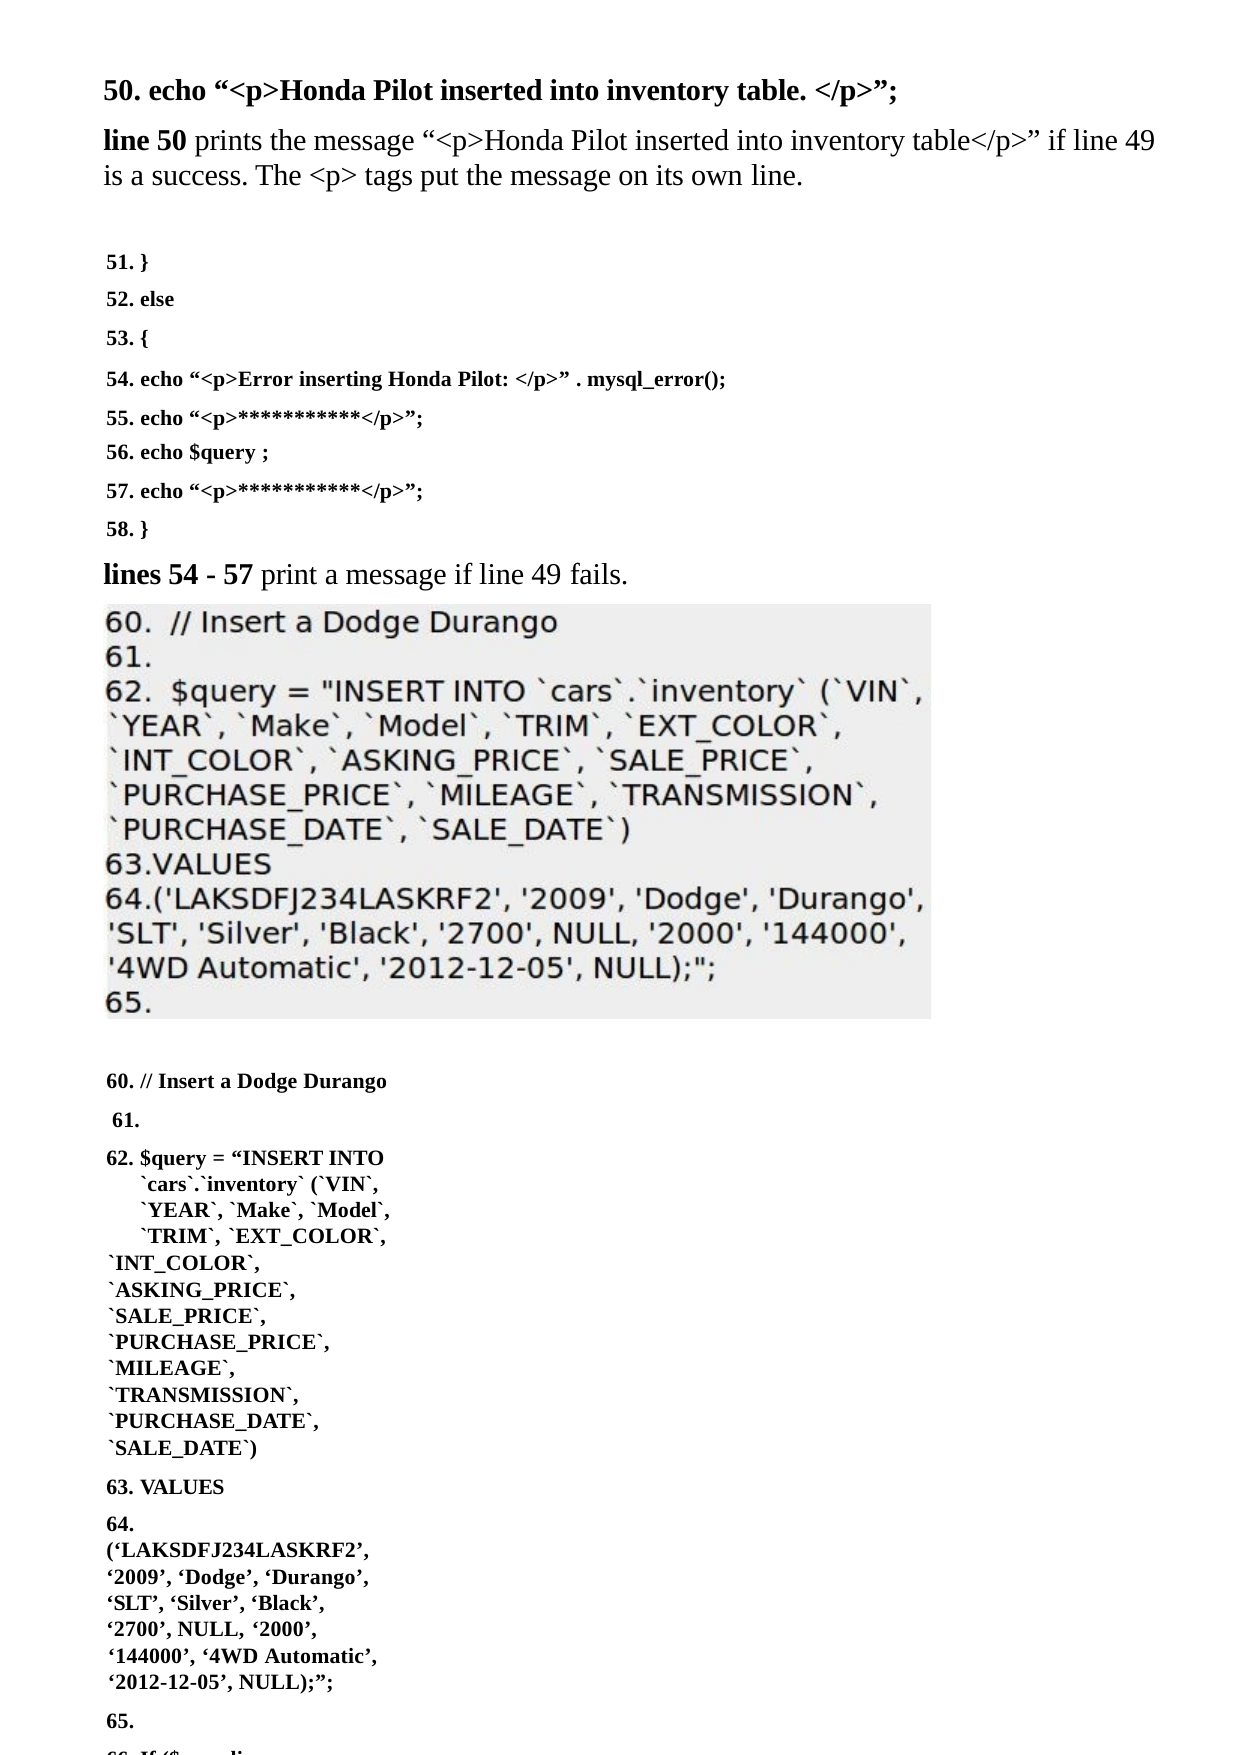

50. echo “<p>Honda Pilot inserted into inventory table. </p>”;
line 50 prints the message “<p>Honda Pilot inserted into inventory table</p>” if line 49  is a success. The <p> tags put the message on its own line.

51. }
52. else
53. {
54. echo “<p>Error inserting Honda Pilot: </p>” . mysql_error();  55. echo “<p>***********</p>”;
56. echo $query ;
57. echo “<p>***********</p>”;
58. }
lines 54 - 57 print a message if line 49 fails.

60. // Insert a Dodge Durango  61.
$query = “INSERT INTO `cars`.`inventory` (`VIN`, `YEAR`, `Make`, `Model`, `TRIM`, `EXT_COLOR`,
`INT_COLOR`, `ASKING_PRICE`, `SALE_PRICE`, `PURCHASE_PRICE`, `MILEAGE`,
`TRANSMISSION`, `PURCHASE_DATE`, `SALE_DATE`)
VALUES
64. (‘LAKSDFJ234LASKRF2’, ‘2009’, ‘Dodge’, ‘Durango’, ‘SLT’, ‘Silver’, ‘Black’, ‘2700’, NULL, ‘2000’,
‘144000’, ‘4WD Automatic’, ‘2012-12-05’, NULL);”;
65.
If ($mysqli->query($query) === TRUE) {
echo “<p>Dodge Durango inserted into inventory table.</p>”;
68. }
69. else
70. {
71. echo “<p>Error Inserting Dodge: </p>” . mysql_error();  72. echo “<p>***********</p>”;
73. echo $query ;